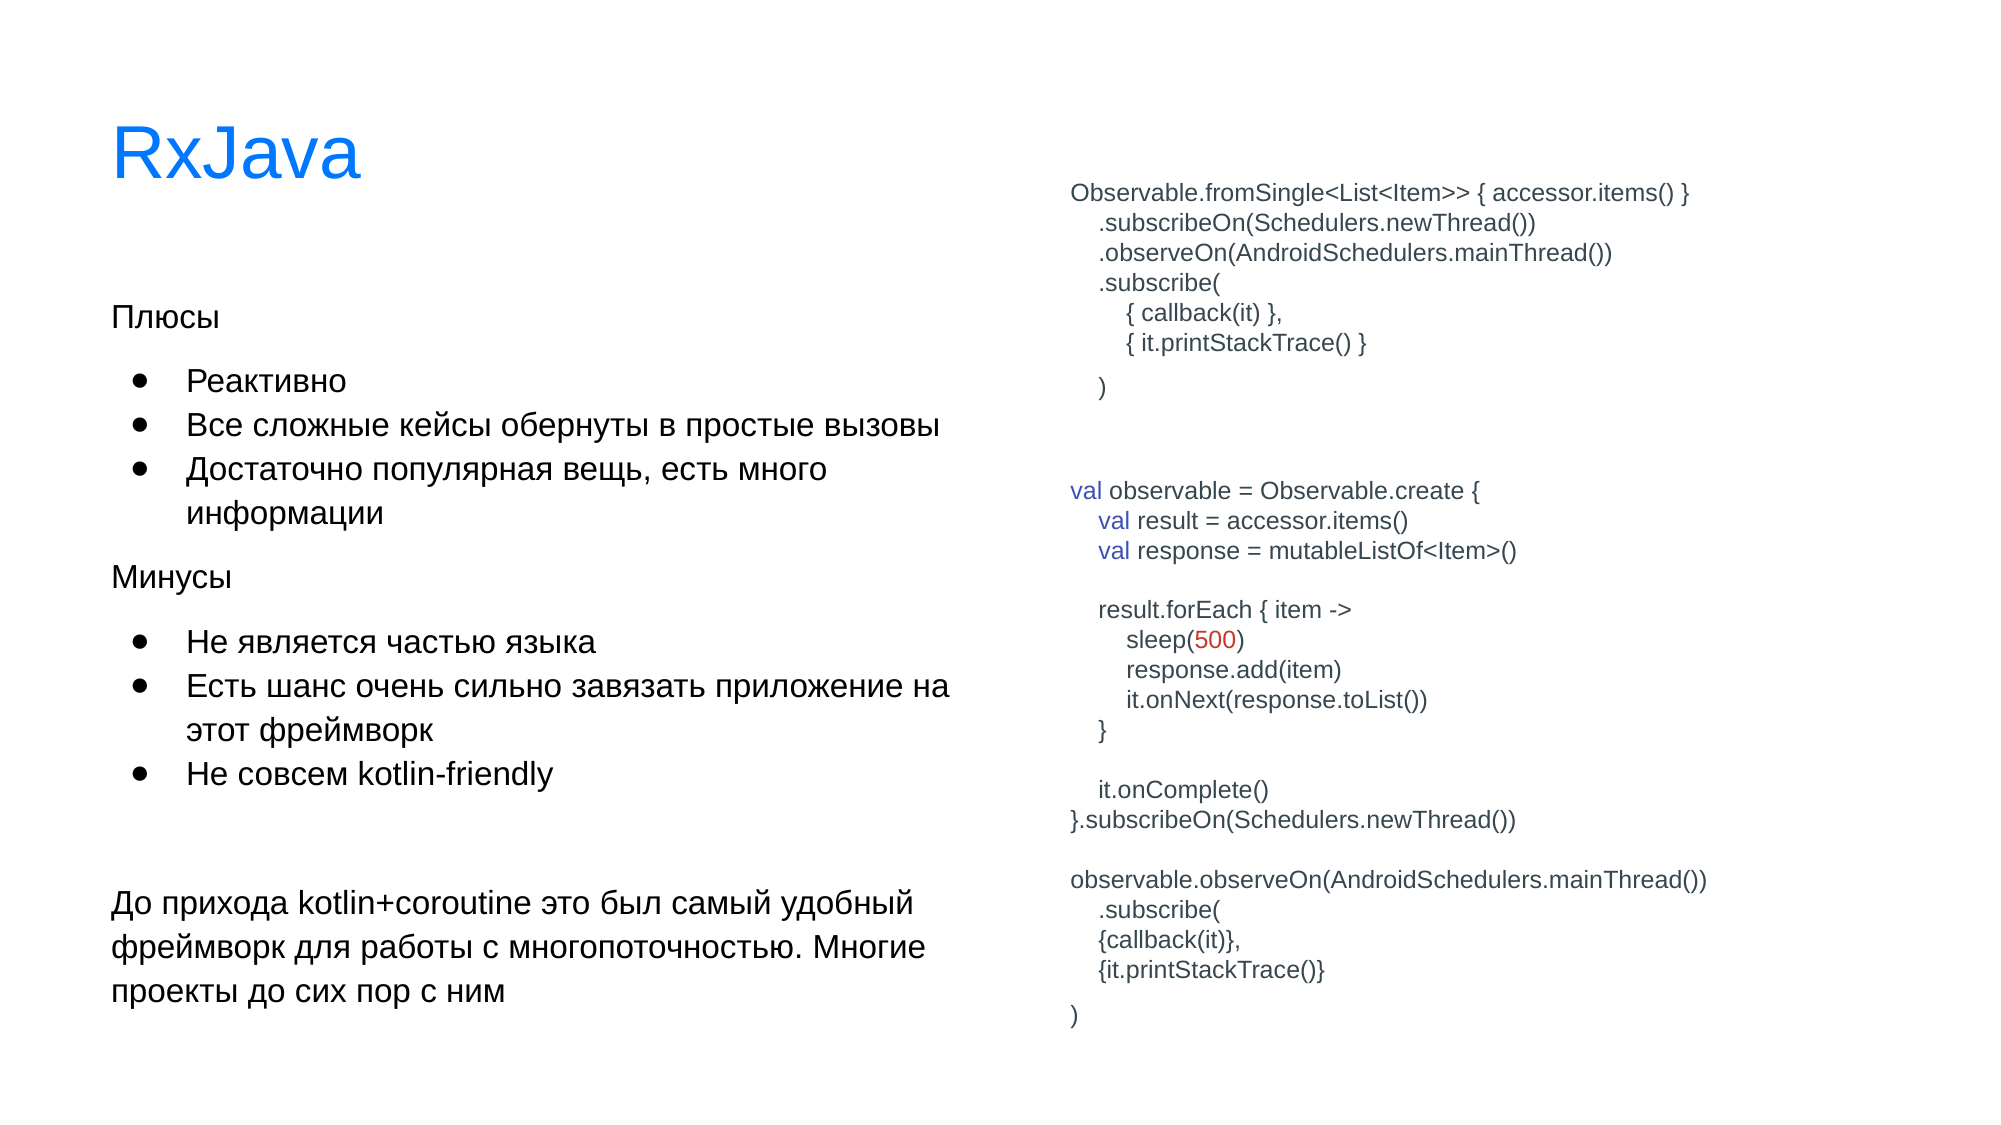

# RxJava
Observable.fromSingle<List<Item>> { accessor.items() }
    .subscribeOn(Schedulers.newThread())
    .observeOn(AndroidSchedulers.mainThread())
    .subscribe(
        { callback(it) },
        { it.printStackTrace() }
    )
Плюсы
Реактивно
Все сложные кейсы обернуты в простые вызовы
Достаточно популярная вещь, есть много информации
Минусы
Не является частью языка
Есть шанс очень сильно завязать приложение на этот фреймворк
Не совсем kotlin-friendly

До прихода kotlin+coroutine это был самый удобный фреймворк для работы с многопоточностью. Многие проекты до сих пор с ним
val observable = Observable.create {
    val result = accessor.items()
    val response = mutableListOf<Item>()

    result.forEach { item ->
        sleep(500)
        response.add(item)
        it.onNext(response.toList())
    }

    it.onComplete()
}.subscribeOn(Schedulers.newThread())

observable.observeOn(AndroidSchedulers.mainThread())
    .subscribe(
    {callback(it)},
    {it.printStackTrace()}
)